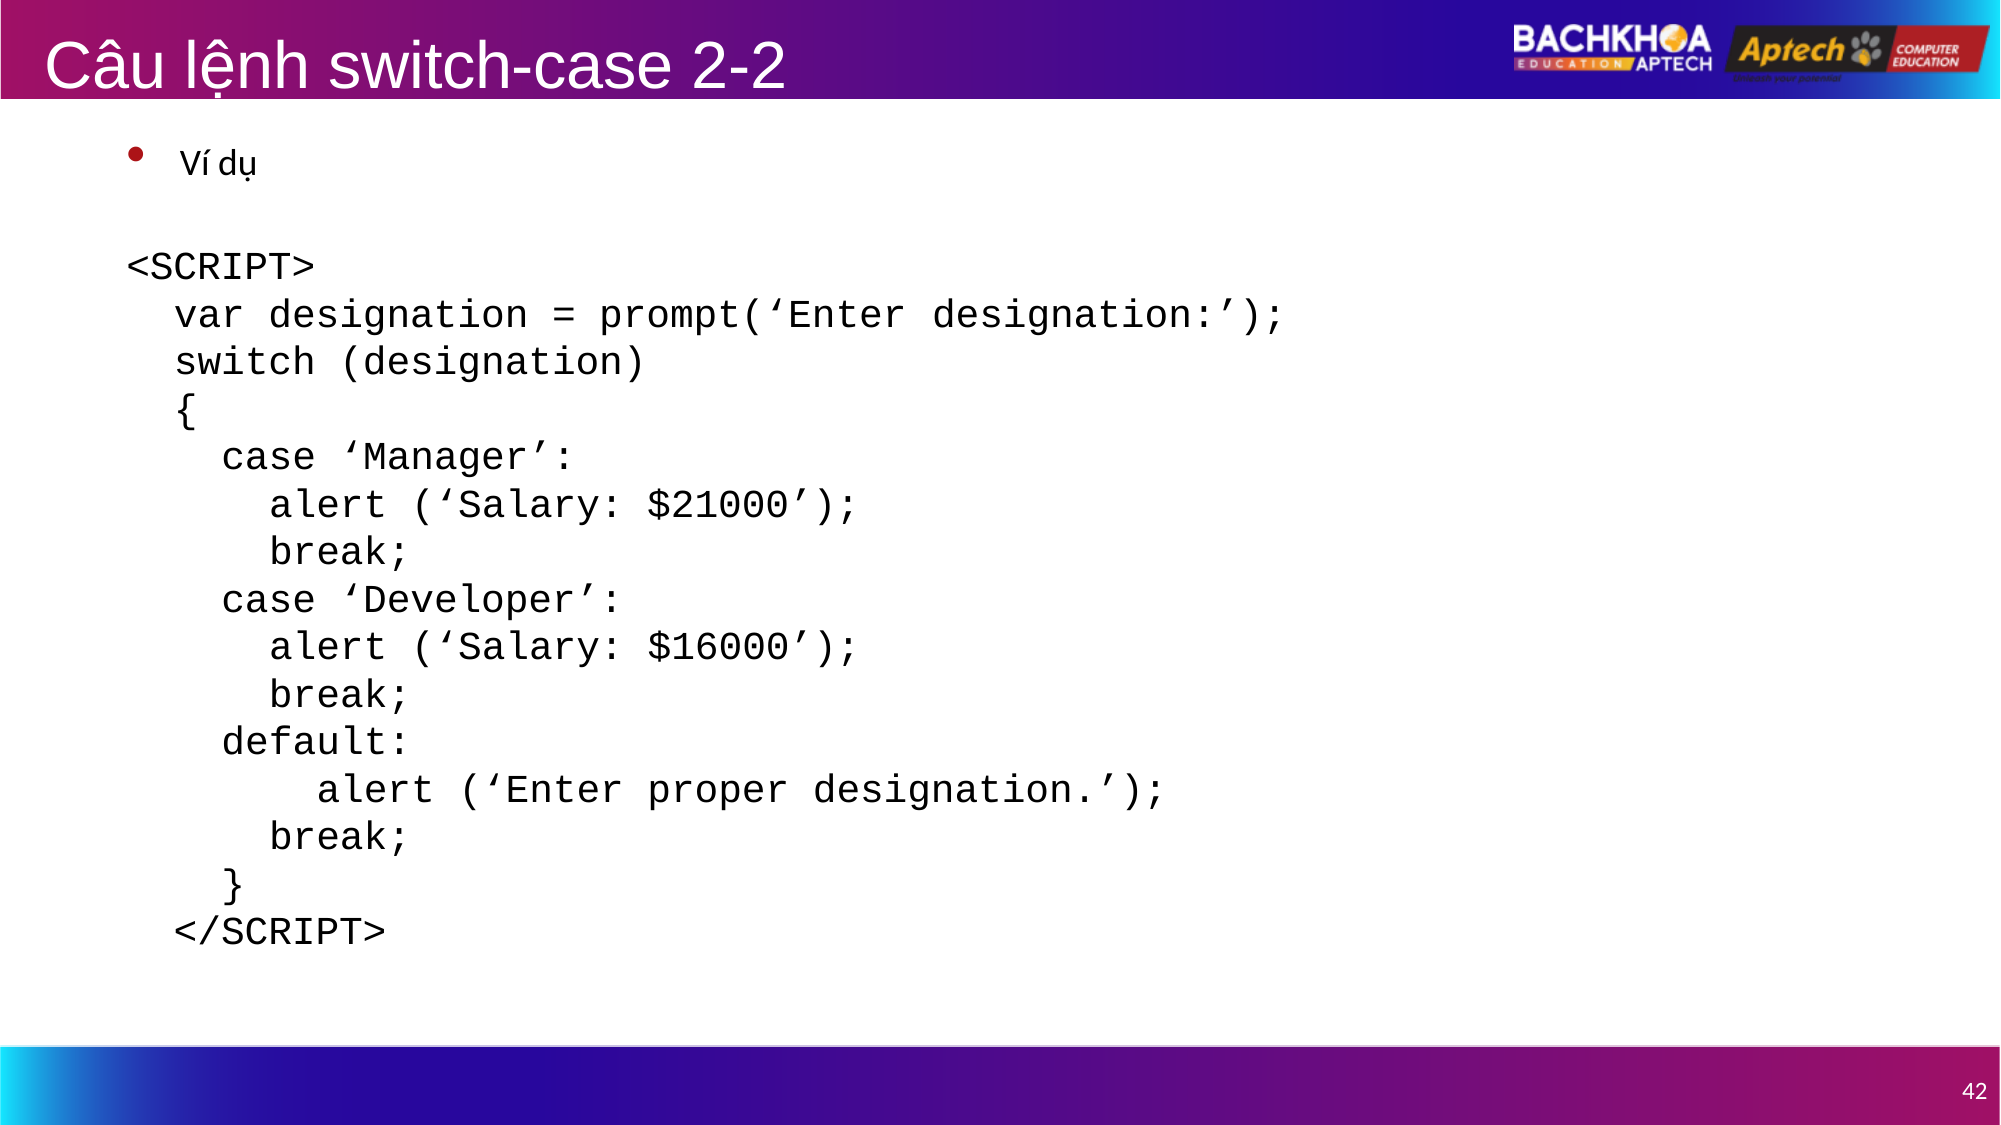

# Câu lệnh switch-case 2-2
Ví dụ
<SCRIPT>
var designation = prompt(‘Enter designation:’);
switch (designation)
{
case ‘Manager’:
alert (‘Salary: $21000’);  break;
case ‘Developer’:
alert (‘Salary: $16000’);
break;  default:
alert (‘Enter proper designation.’);  break;
}
</SCRIPT>
42